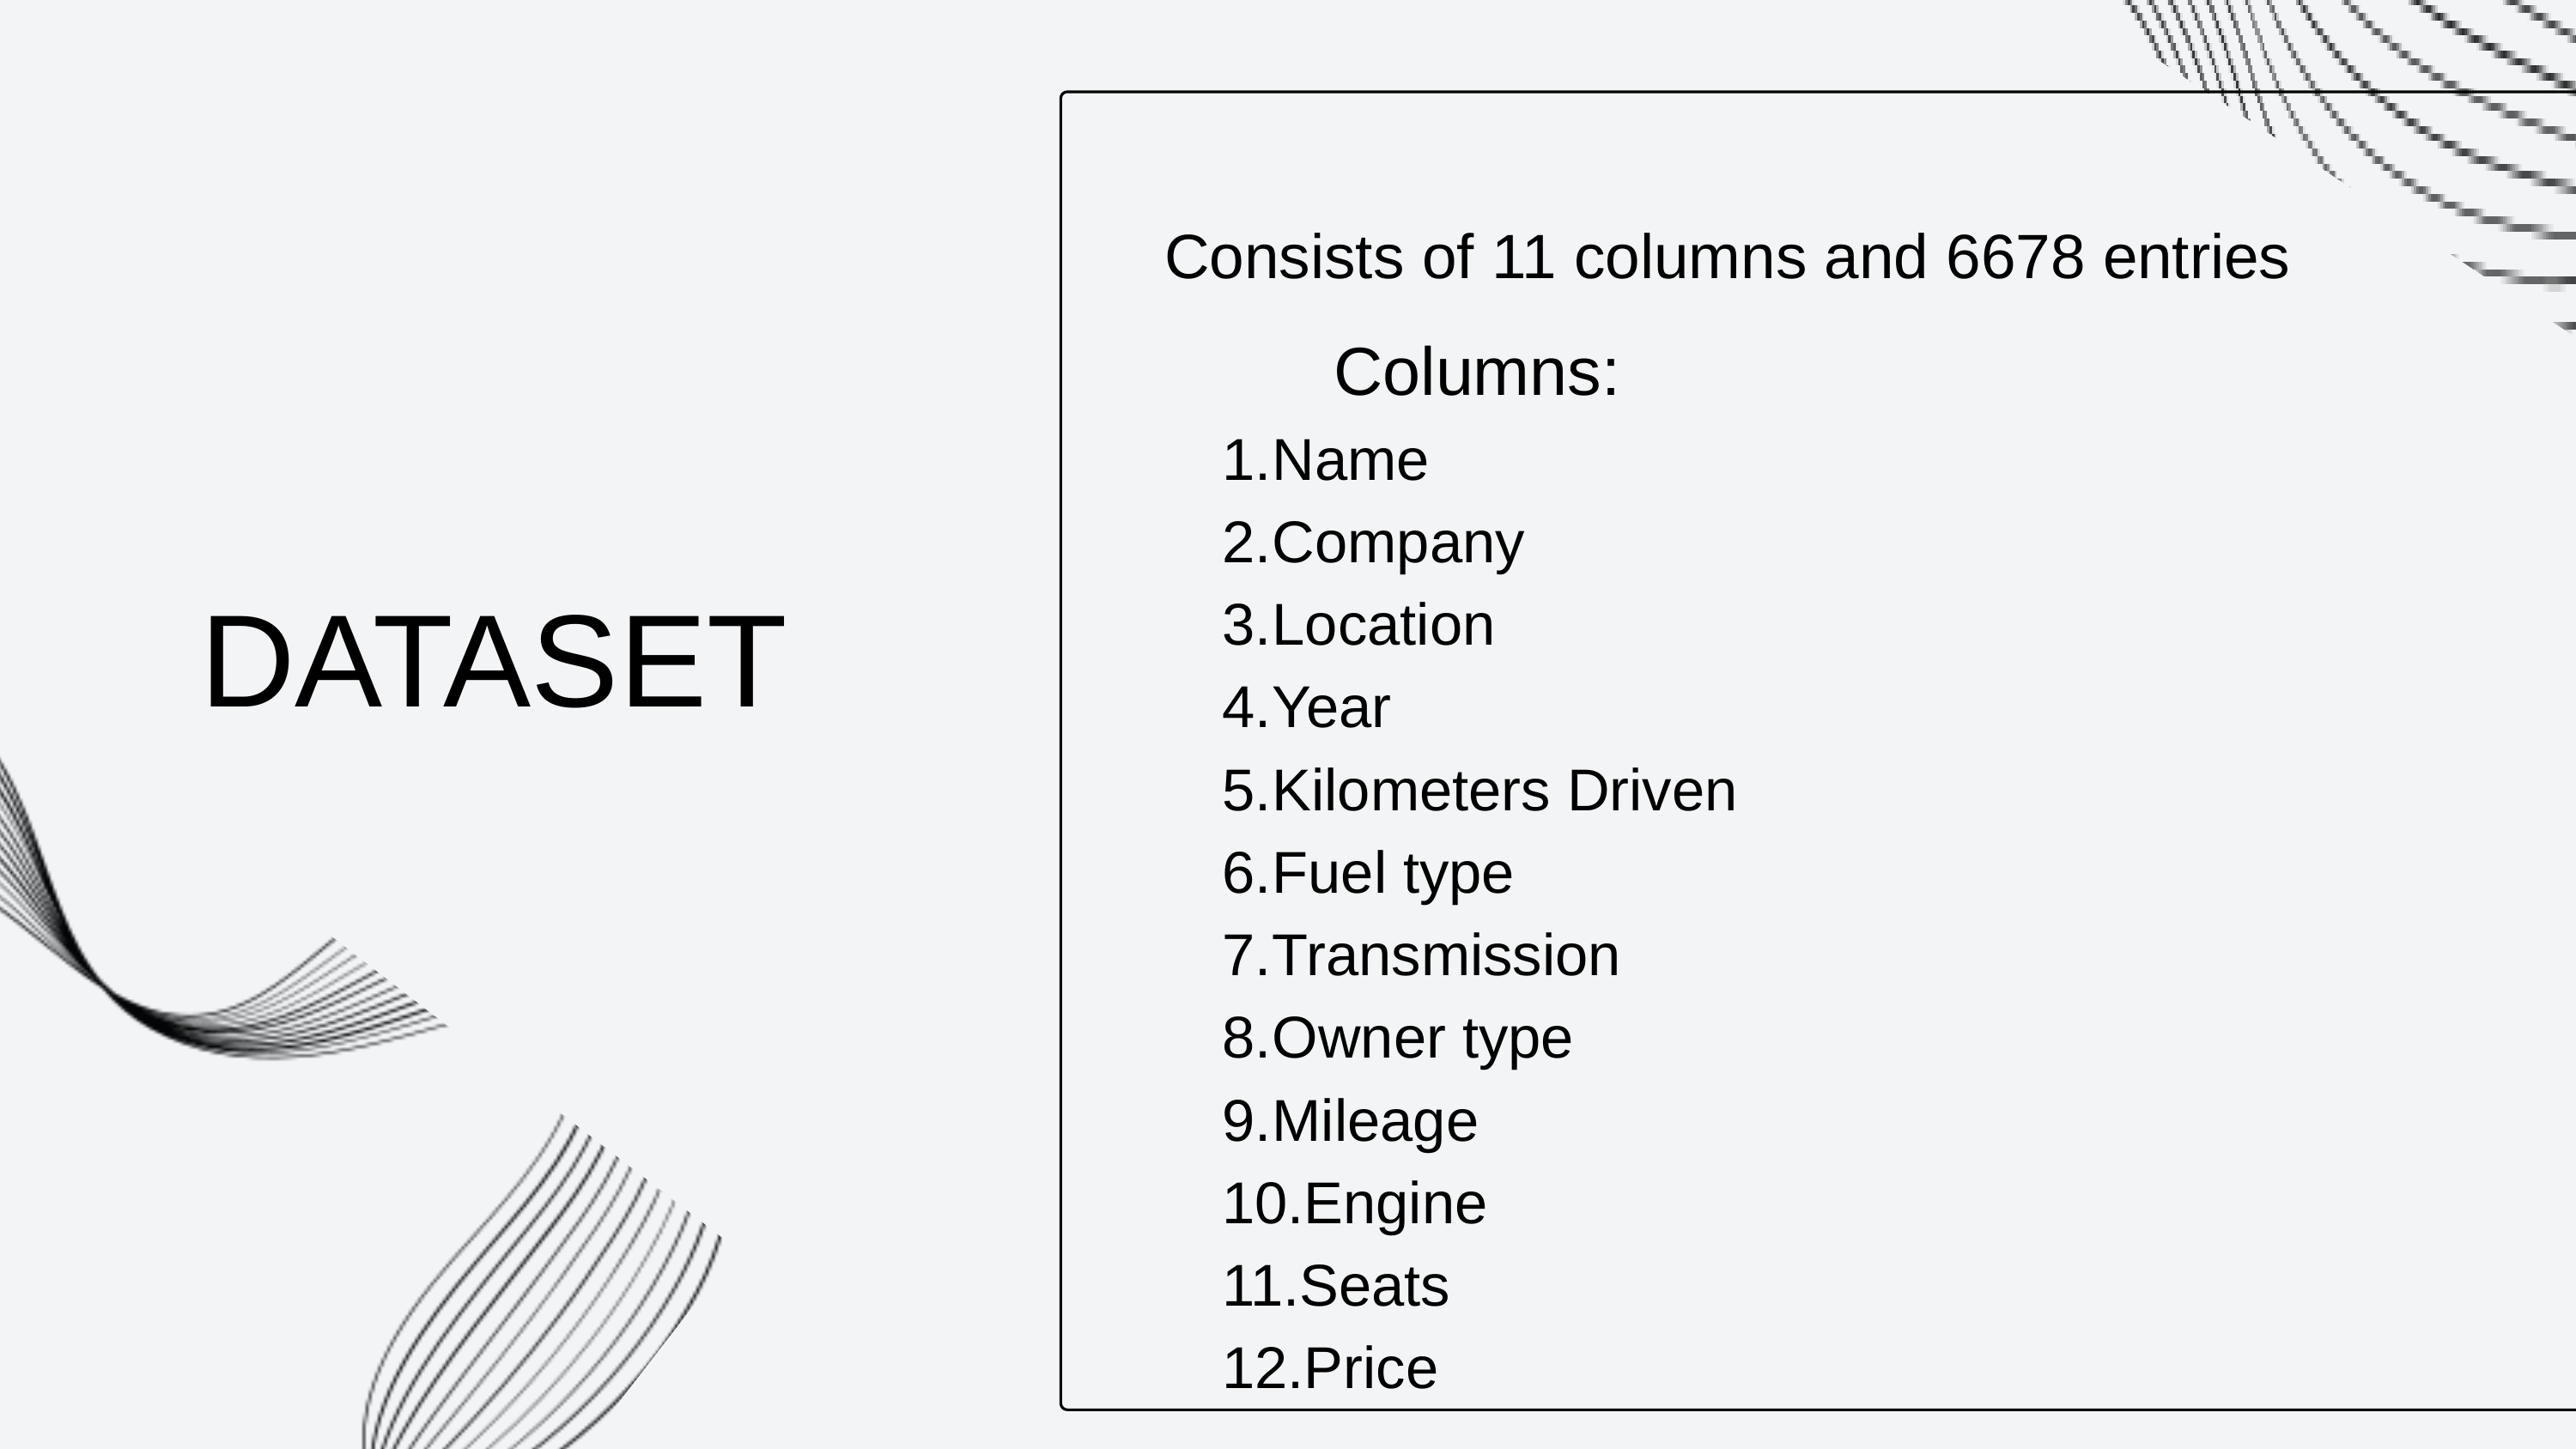

Consists of 11 columns and 6678 entries
Columns:
Name
Company
Location
Year
Kilometers Driven
Fuel type
Transmission
Owner type
Mileage
Engine
Seats
Price
DATASET